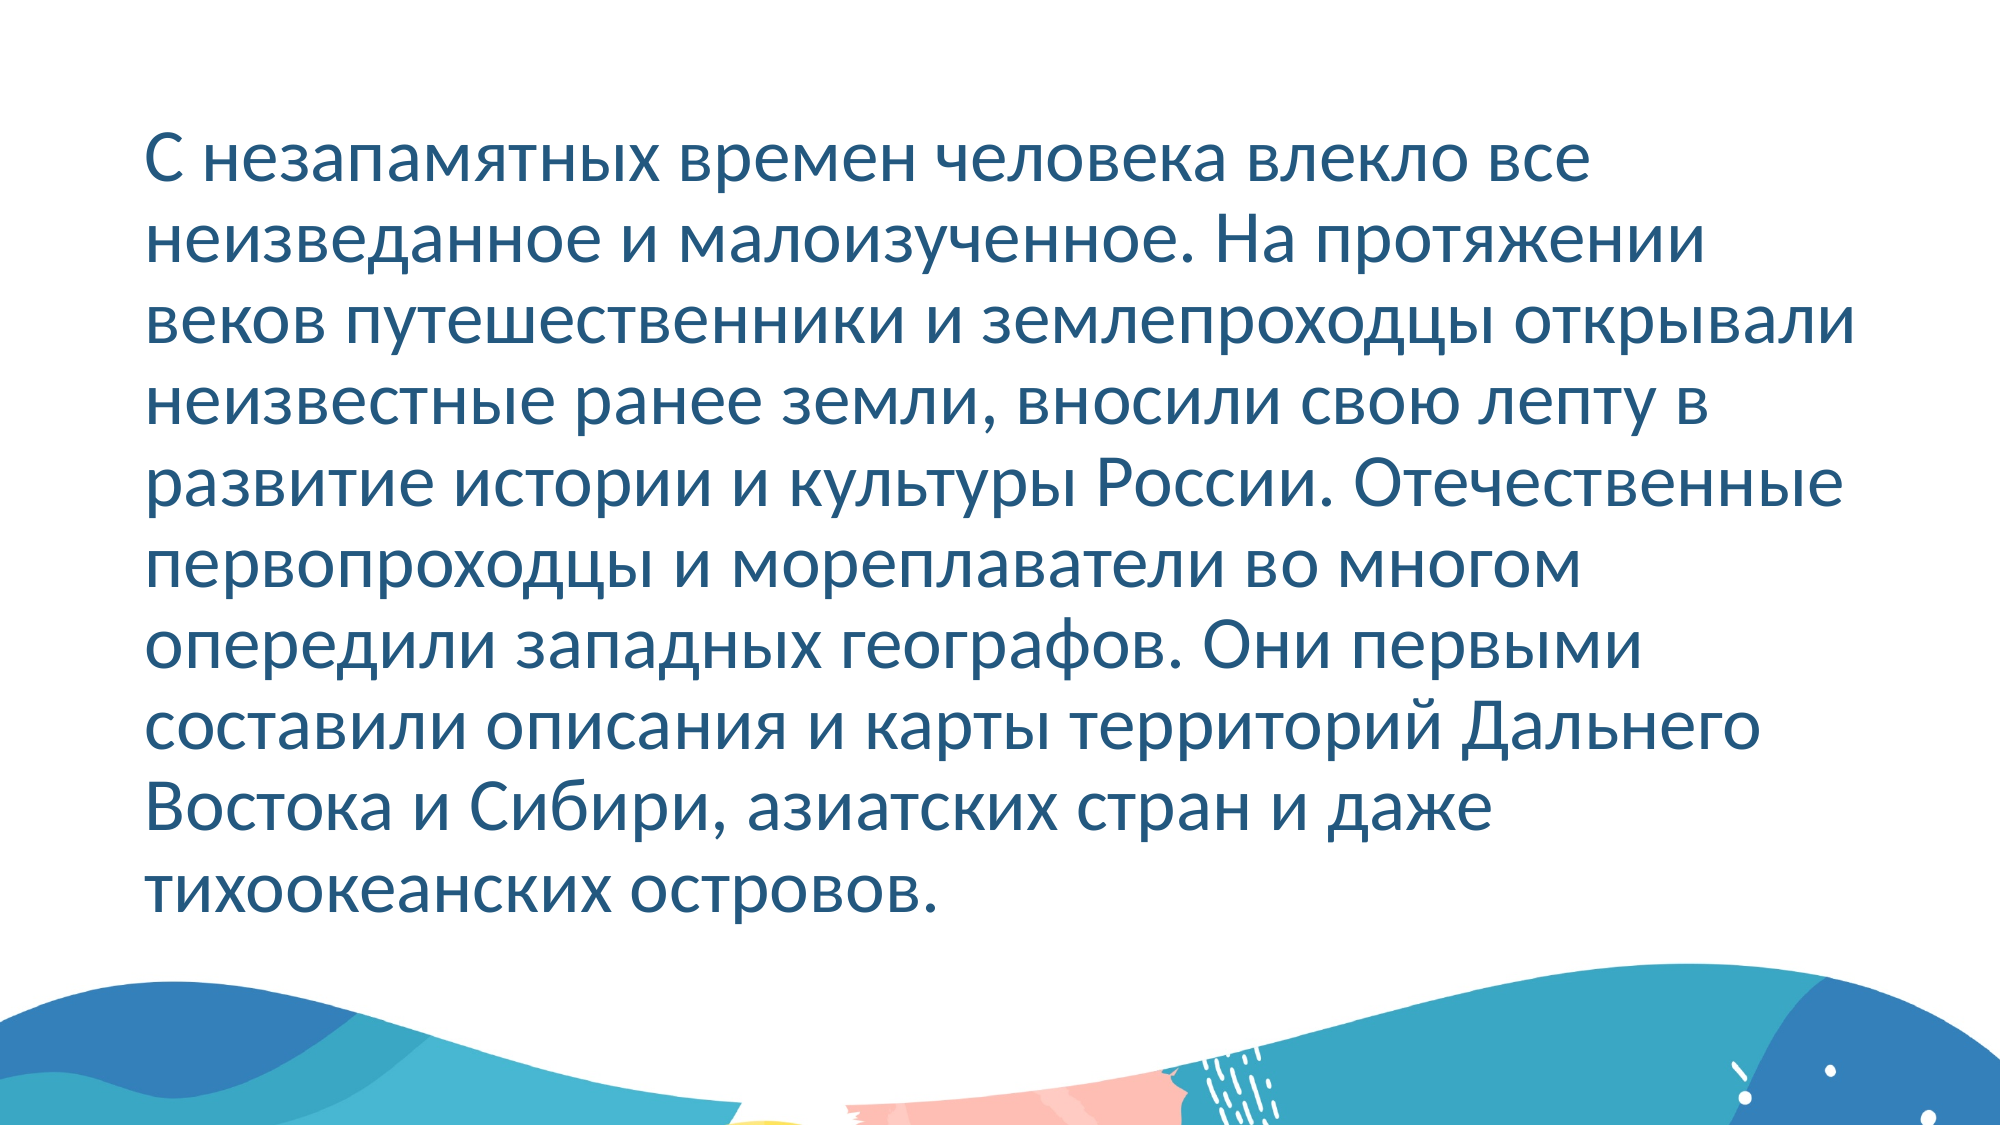

# С незапамятных времен человека влекло все неизведанное и малоизученное. На протяжении веков путешественники и землепроходцы открывали неизвестные ранее земли, вносили свою лепту в развитие истории и культуры России. Отечественные первопроходцы и мореплаватели во многом опередили западных географов. Они первыми составили описания и карты территорий Дальнего Востока и Сибири, азиатских стран и даже тихоокеанских островов.